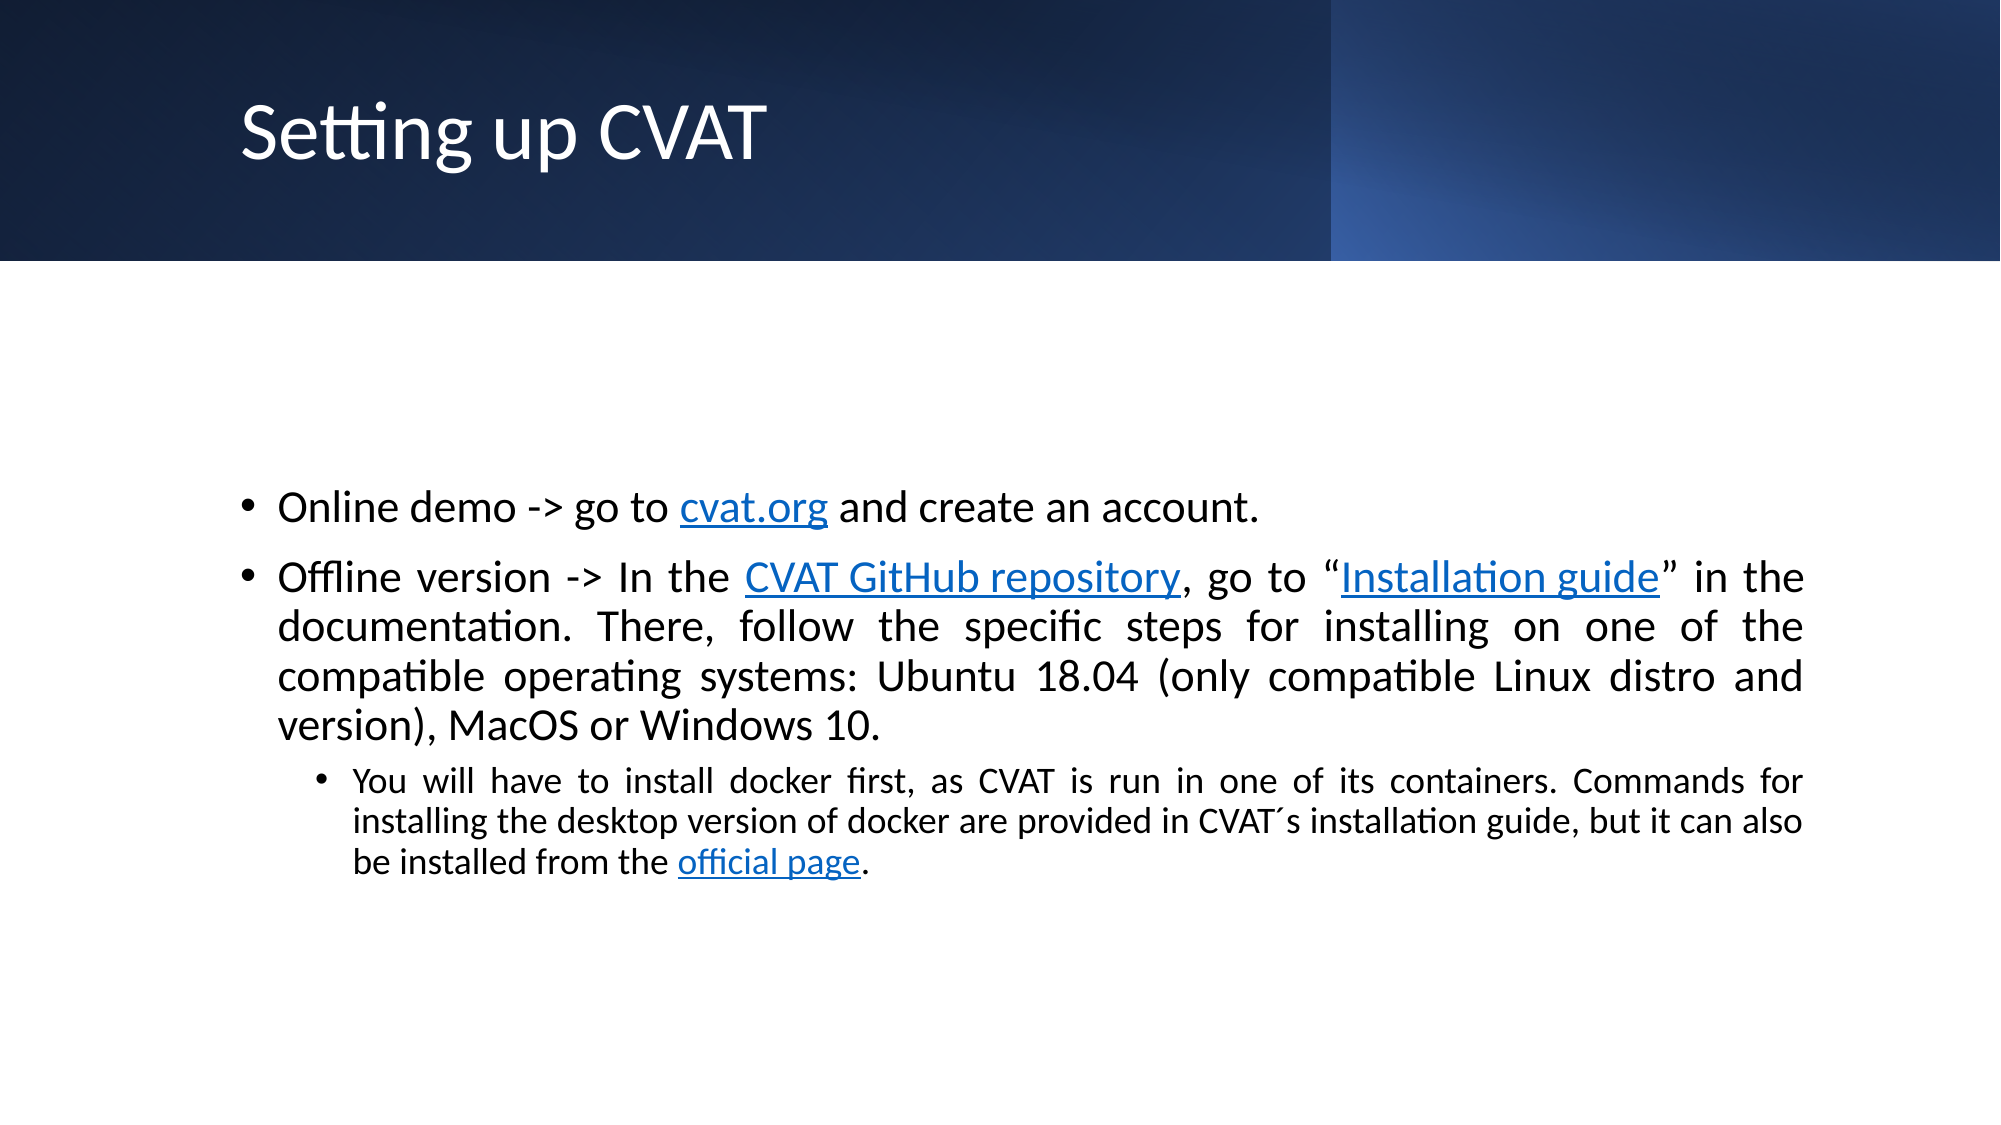

# Setting up CVAT
Online demo -> go to cvat.org and create an account.
Offline version -> In the CVAT GitHub repository, go to “Installation guide” in the documentation. There, follow the specific steps for installing on one of the compatible operating systems: Ubuntu 18.04 (only compatible Linux distro and version), MacOS or Windows 10.
You will have to install docker first, as CVAT is run in one of its containers. Commands for installing the desktop version of docker are provided in CVAT´s installation guide, but it can also be installed from the official page.